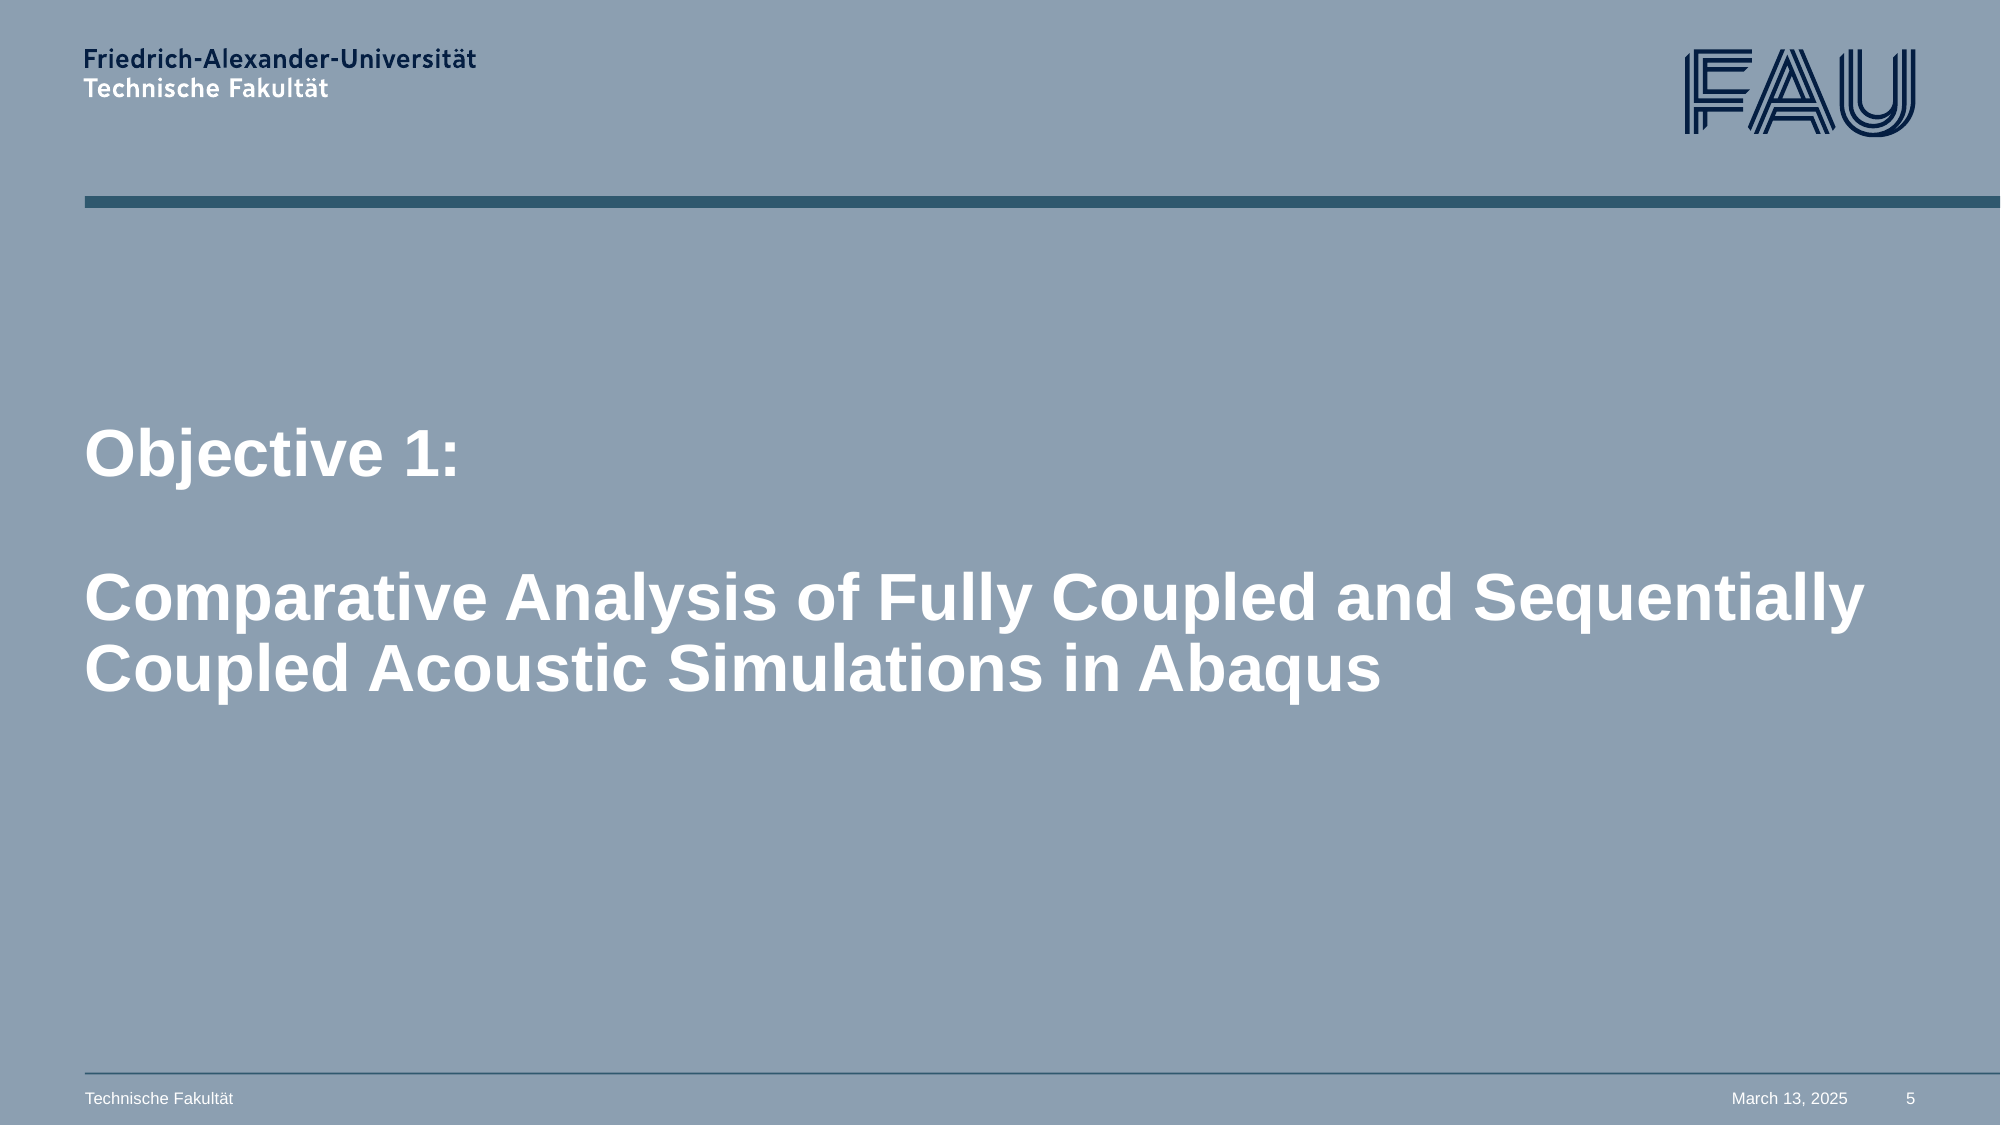

# Objective 1: Comparative Analysis of Fully Coupled and Sequentially Coupled Acoustic Simulations in Abaqus
Technische Fakultät
March 13, 2025
5